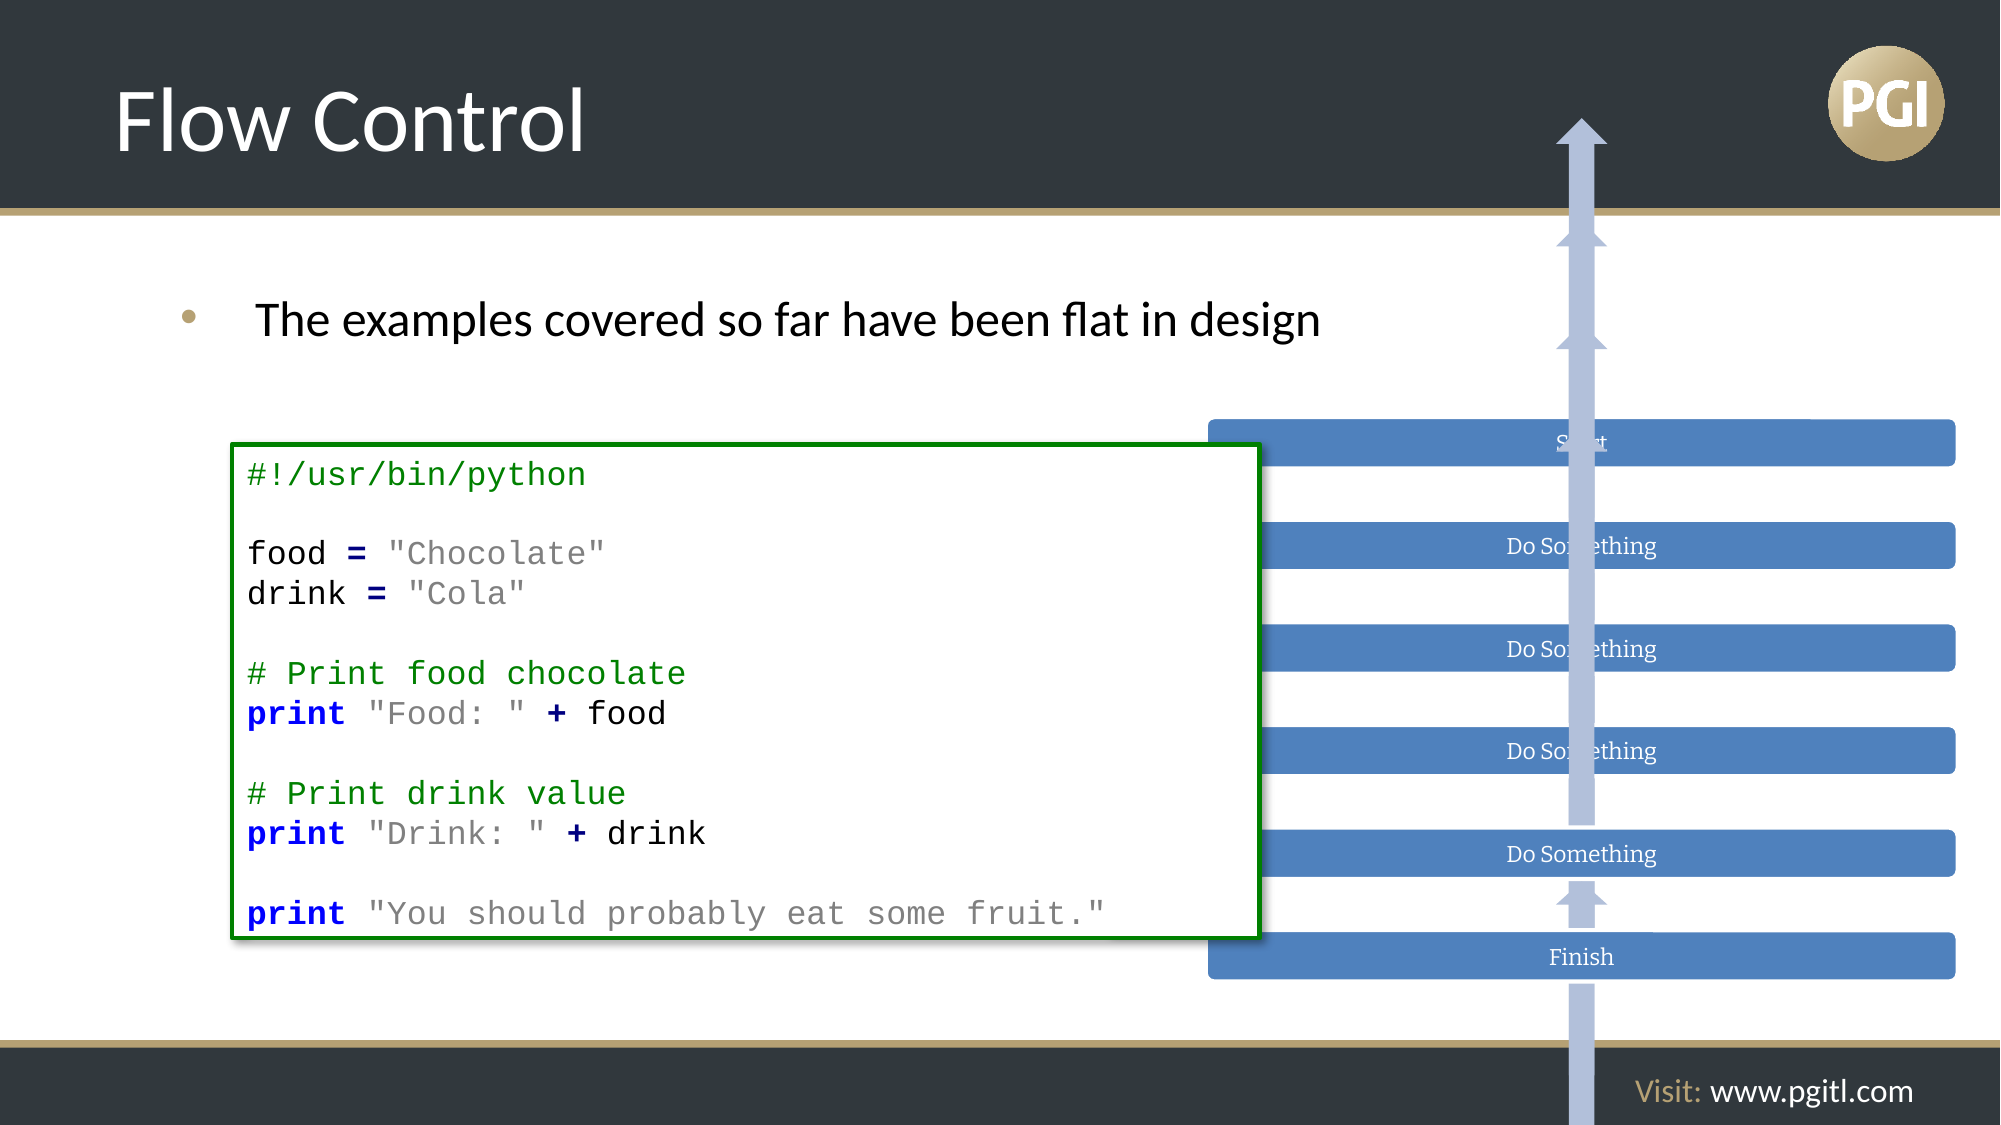

# Flow Control
The examples covered so far have been flat in design
Do Something
Do Something
Do Something
Do Something
Finish
Start
#!/usr/bin/python

food = "Chocolate"
drink = "Cola"

# Print food chocolate
print "Food: " + food

# Print drink value
print "Drink: " + drink

print "You should probably eat some fruit."